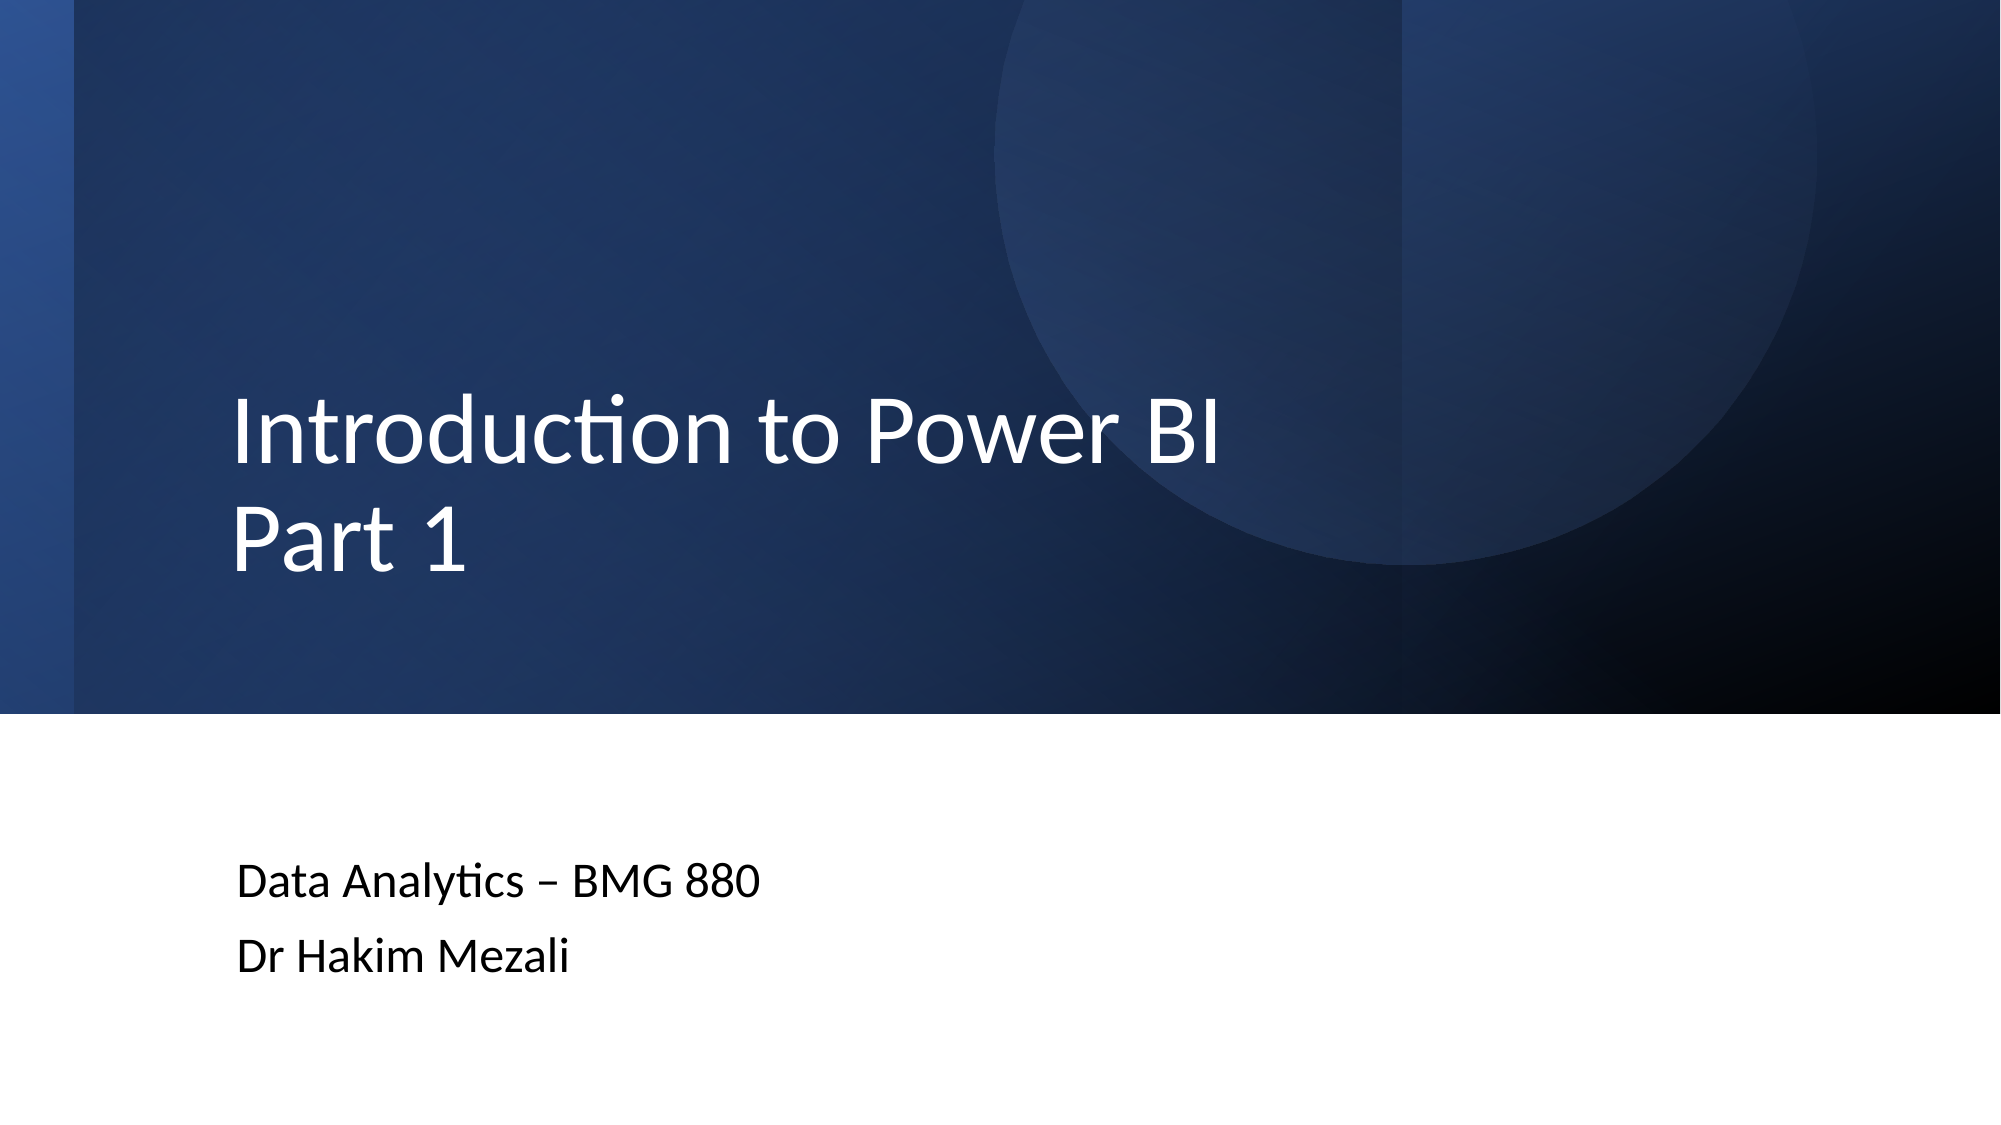

# Introduction to Power BI Part 1
Data Analytics – BMG 880
Dr Hakim Mezali